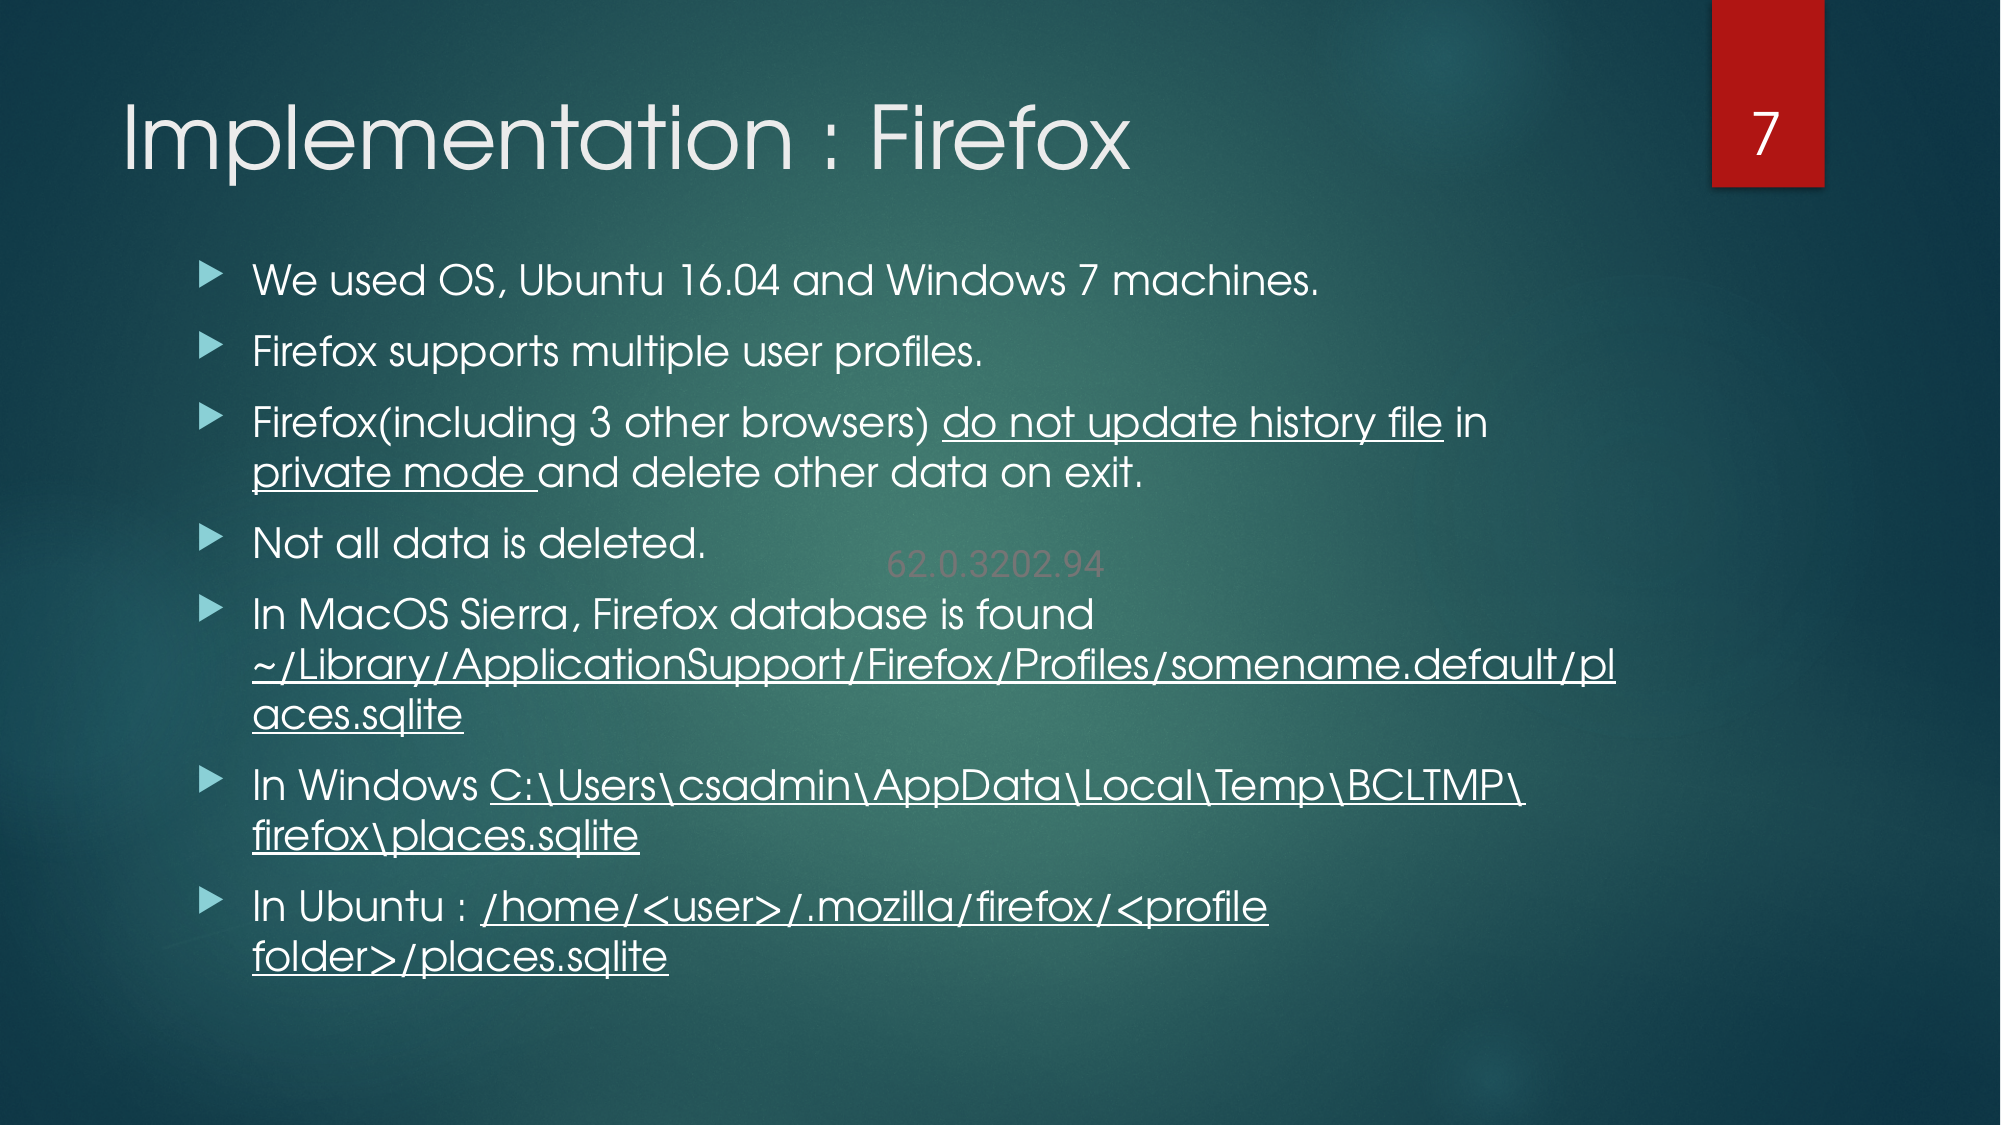

7
# Implementation : Firefox
We used OS, Ubuntu 16.04 and Windows 7 machines.
Firefox supports multiple user profiles.
Firefox(including 3 other browsers) do not update history file in private mode and delete other data on exit.
Not all data is deleted.
In MacOS Sierra, Firefox database is found ~/Library/ApplicationSupport/Firefox/Profiles/somename.default/places.sqlite
In Windows C:\Users\csadmin\AppData\Local\Temp\BCLTMP\firefox\places.sqlite
In Ubuntu : /home/<user>/.mozilla/firefox/<profile folder>/places.sqlite

62.0.3202.94